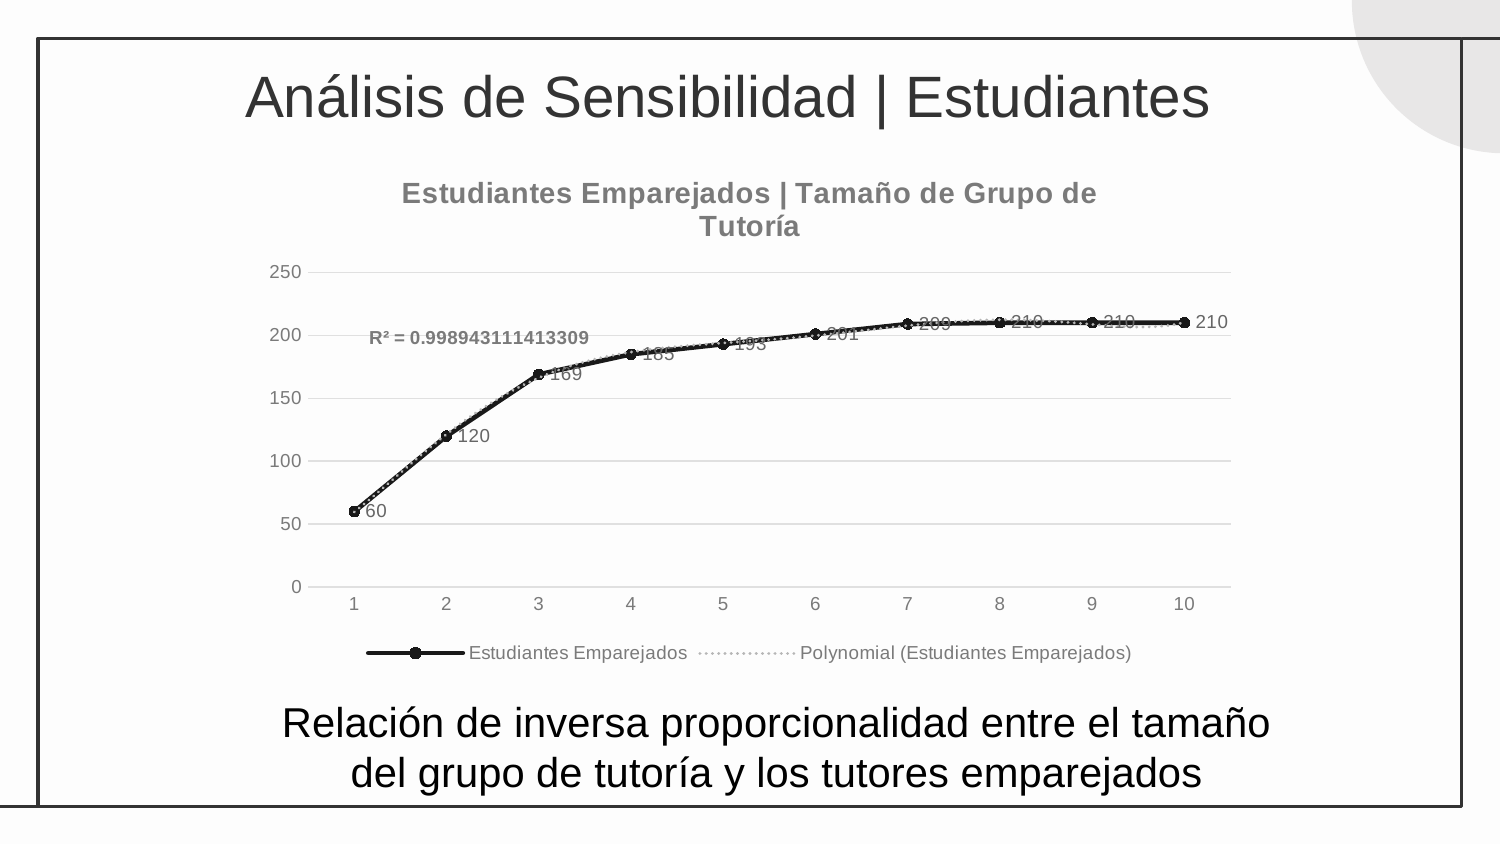

# Análisis de Sensibilidad | Estudiantes

### Chart: Estudiantes Emparejados | Tamaño de Grupo de Tutoría

| Category | Estudiantes Emparejados |
|---|---|
Relación de inversa proporcionalidad entre el tamaño del grupo de tutoría y los tutores emparejados